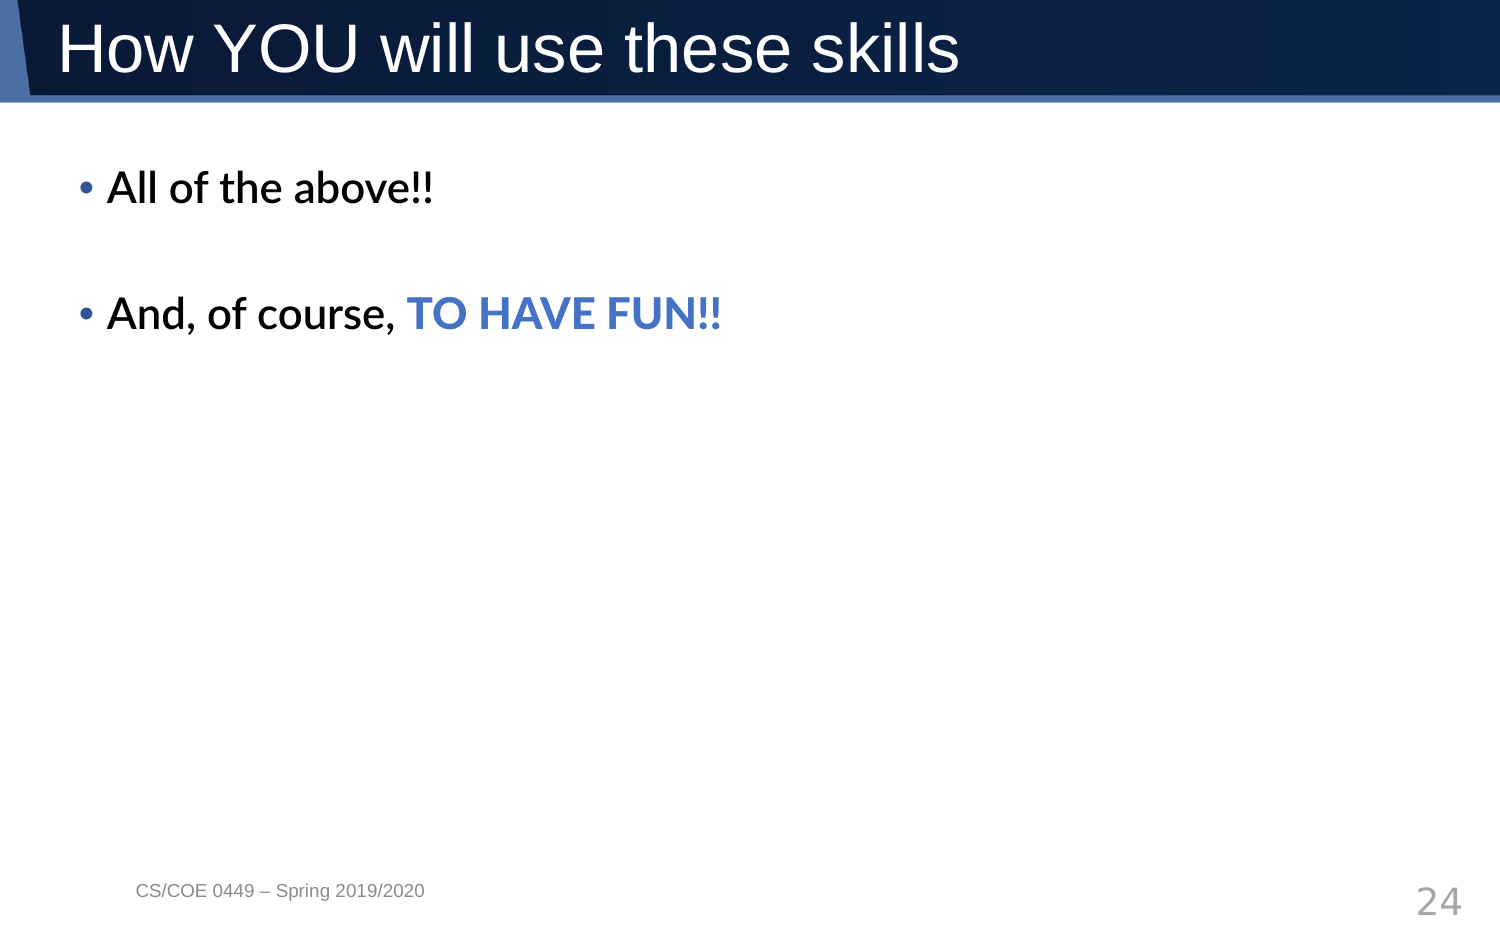

# How YOU will use these skills
All of the above!!

And, of course, TO HAVE FUN!!
CS/COE 0449 – Spring 2019/2020
24